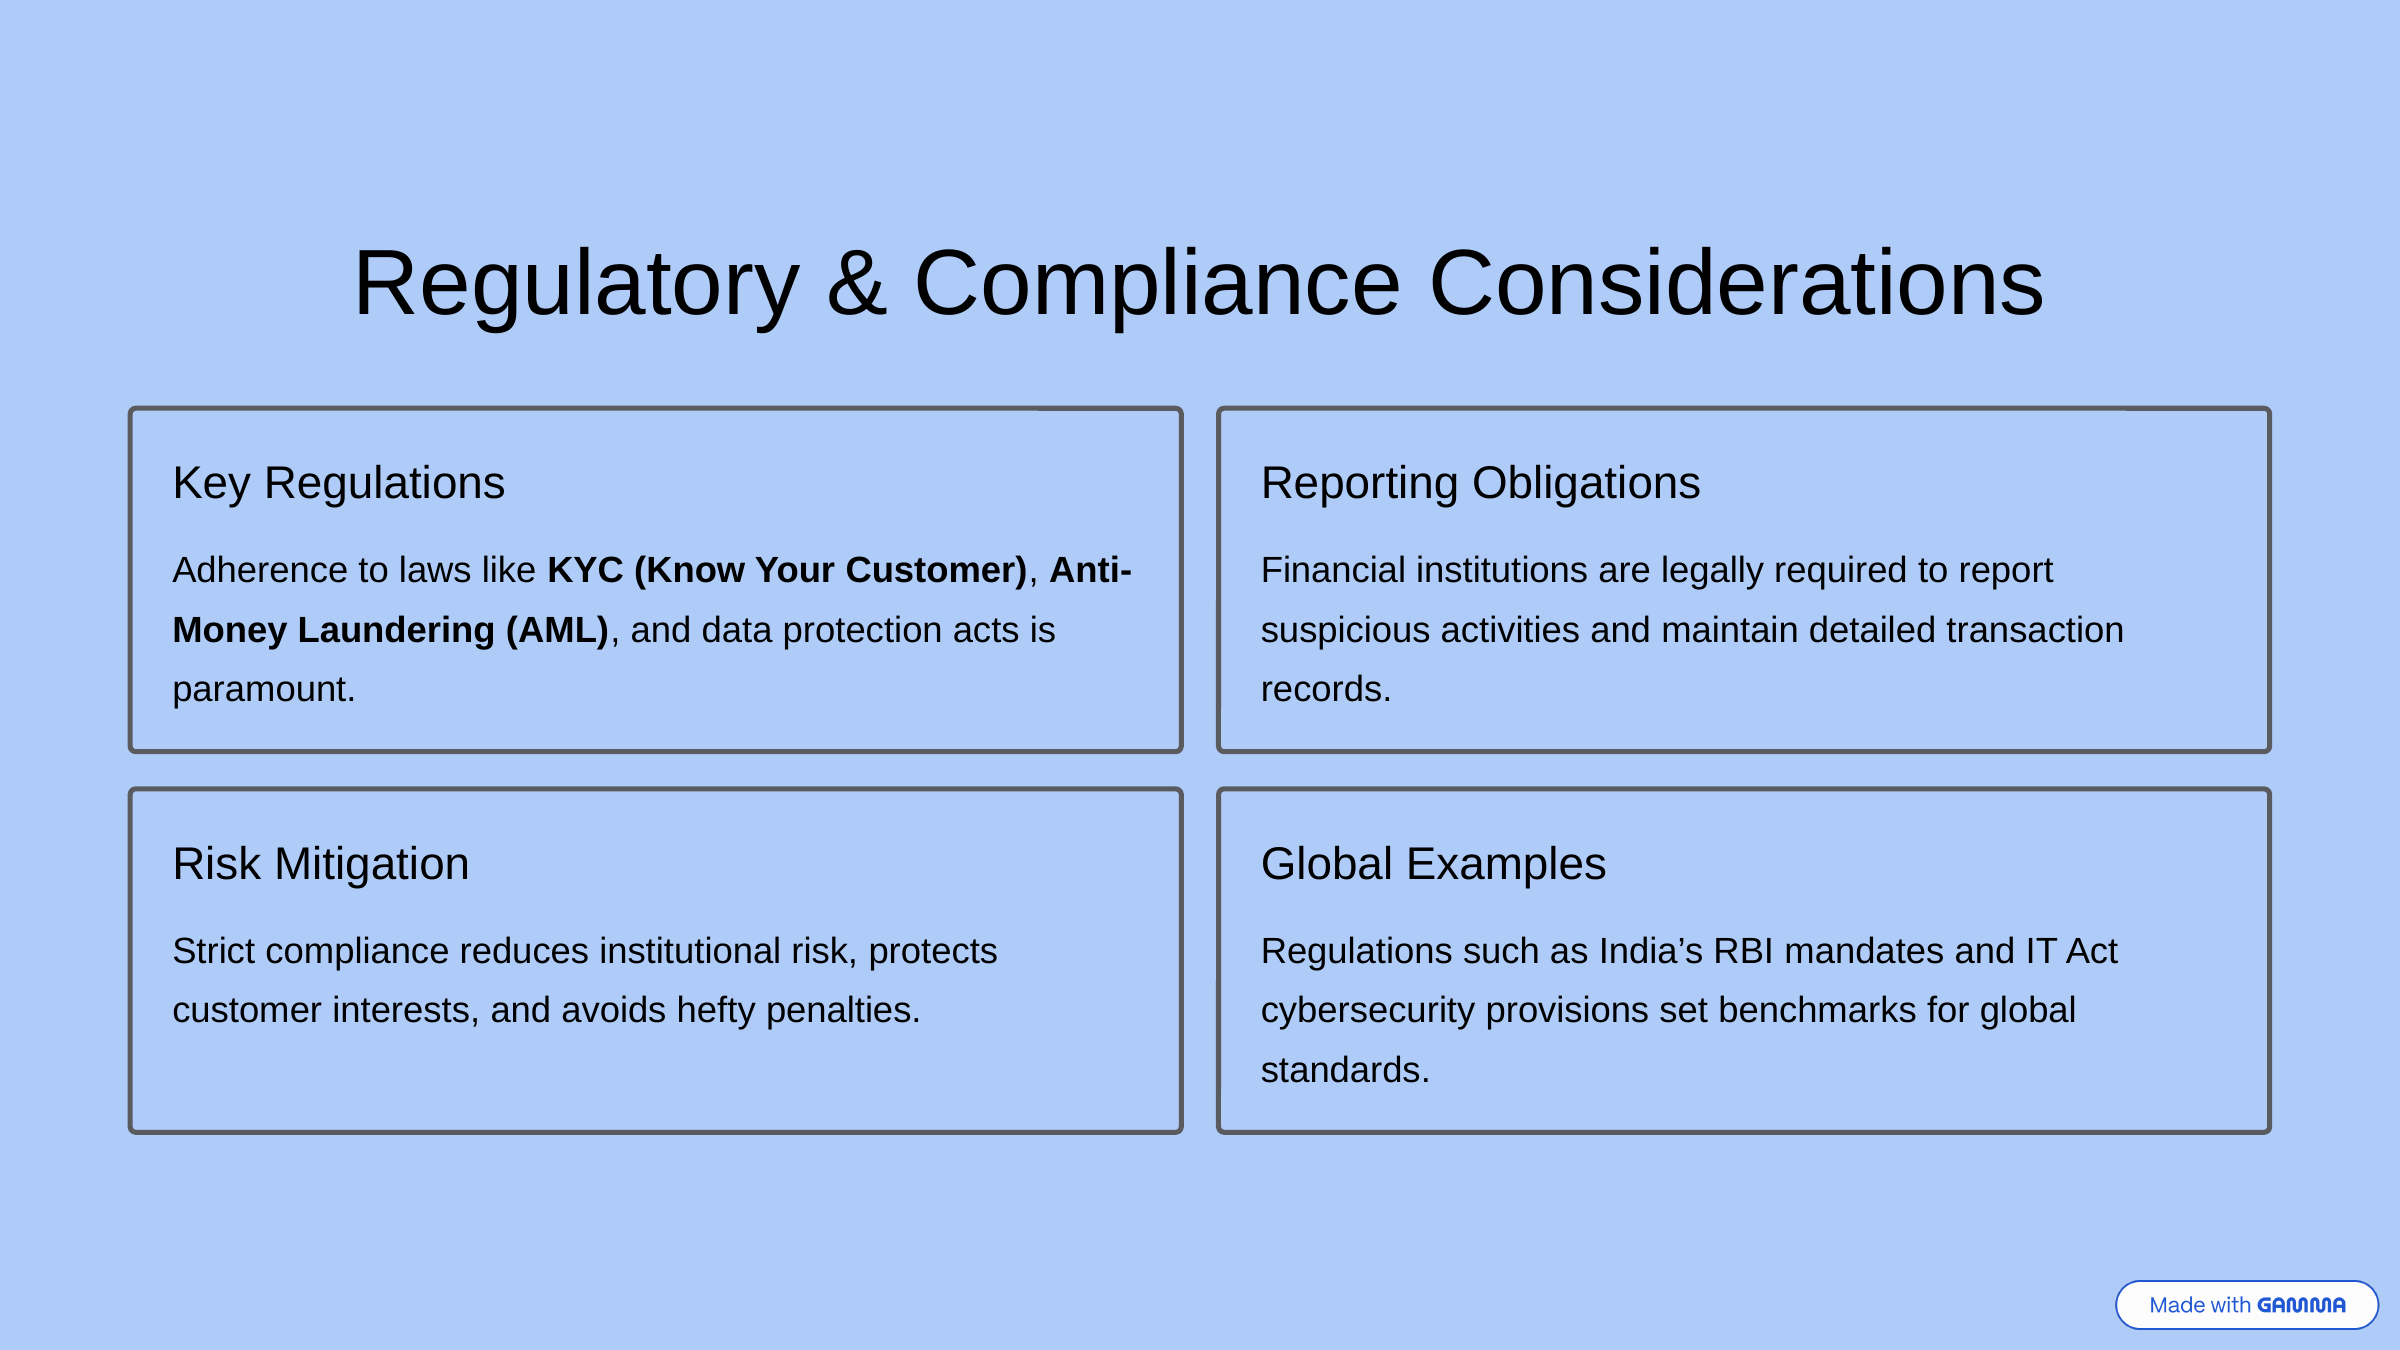

Regulatory & Compliance Considerations

Key Regulations
Reporting Obligations
Adherence to laws like KYC (Know Your Customer), Anti-Money Laundering (AML), and data protection acts is paramount.
Financial institutions are legally required to report suspicious activities and maintain detailed transaction records.

Risk Mitigation
Global Examples
Strict compliance reduces institutional risk, protects customer interests, and avoids hefty penalties.
Regulations such as India’s RBI mandates and IT Act cybersecurity provisions set benchmarks for global standards.